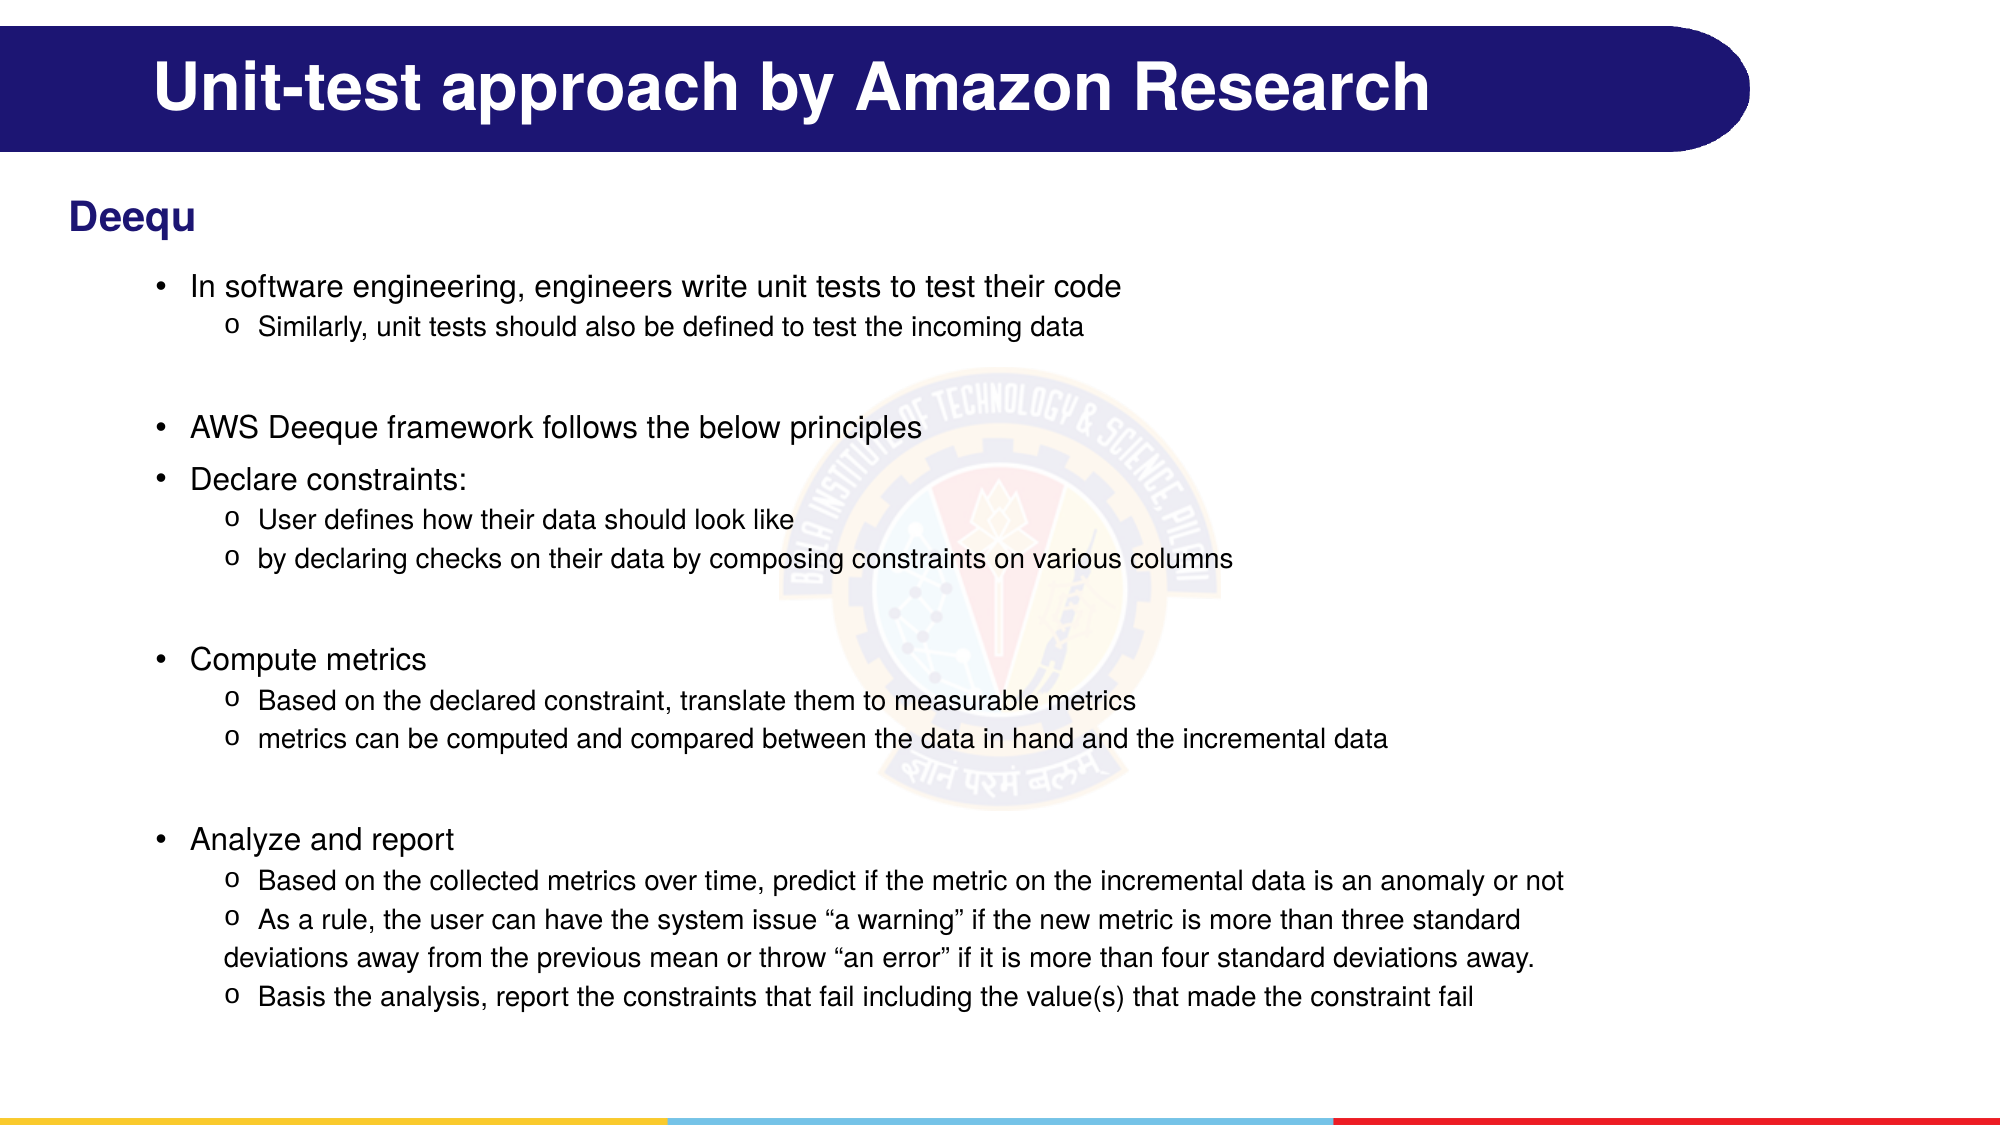

# Unit-test approach by Amazon Research
Deequ
In software engineering, engineers write unit tests to test their code
Similarly, unit tests should also be defined to test the incoming data

AWS Deeque framework follows the below principles
Declare constraints:
User defines how their data should look like
by declaring checks on their data by composing constraints on various columns

Compute metrics
Based on the declared constraint, translate them to measurable metrics
metrics can be computed and compared between the data in hand and the incremental data

Analyze and report
Based on the collected metrics over time, predict if the metric on the incremental data is an anomaly or not
As a rule, the user can have the system issue “a warning” if the new metric is more than three standard
deviations away from the previous mean or throw “an error” if it is more than four standard deviations away.
Basis the analysis, report the constraints that fail including the value(s) that made the constraint fail